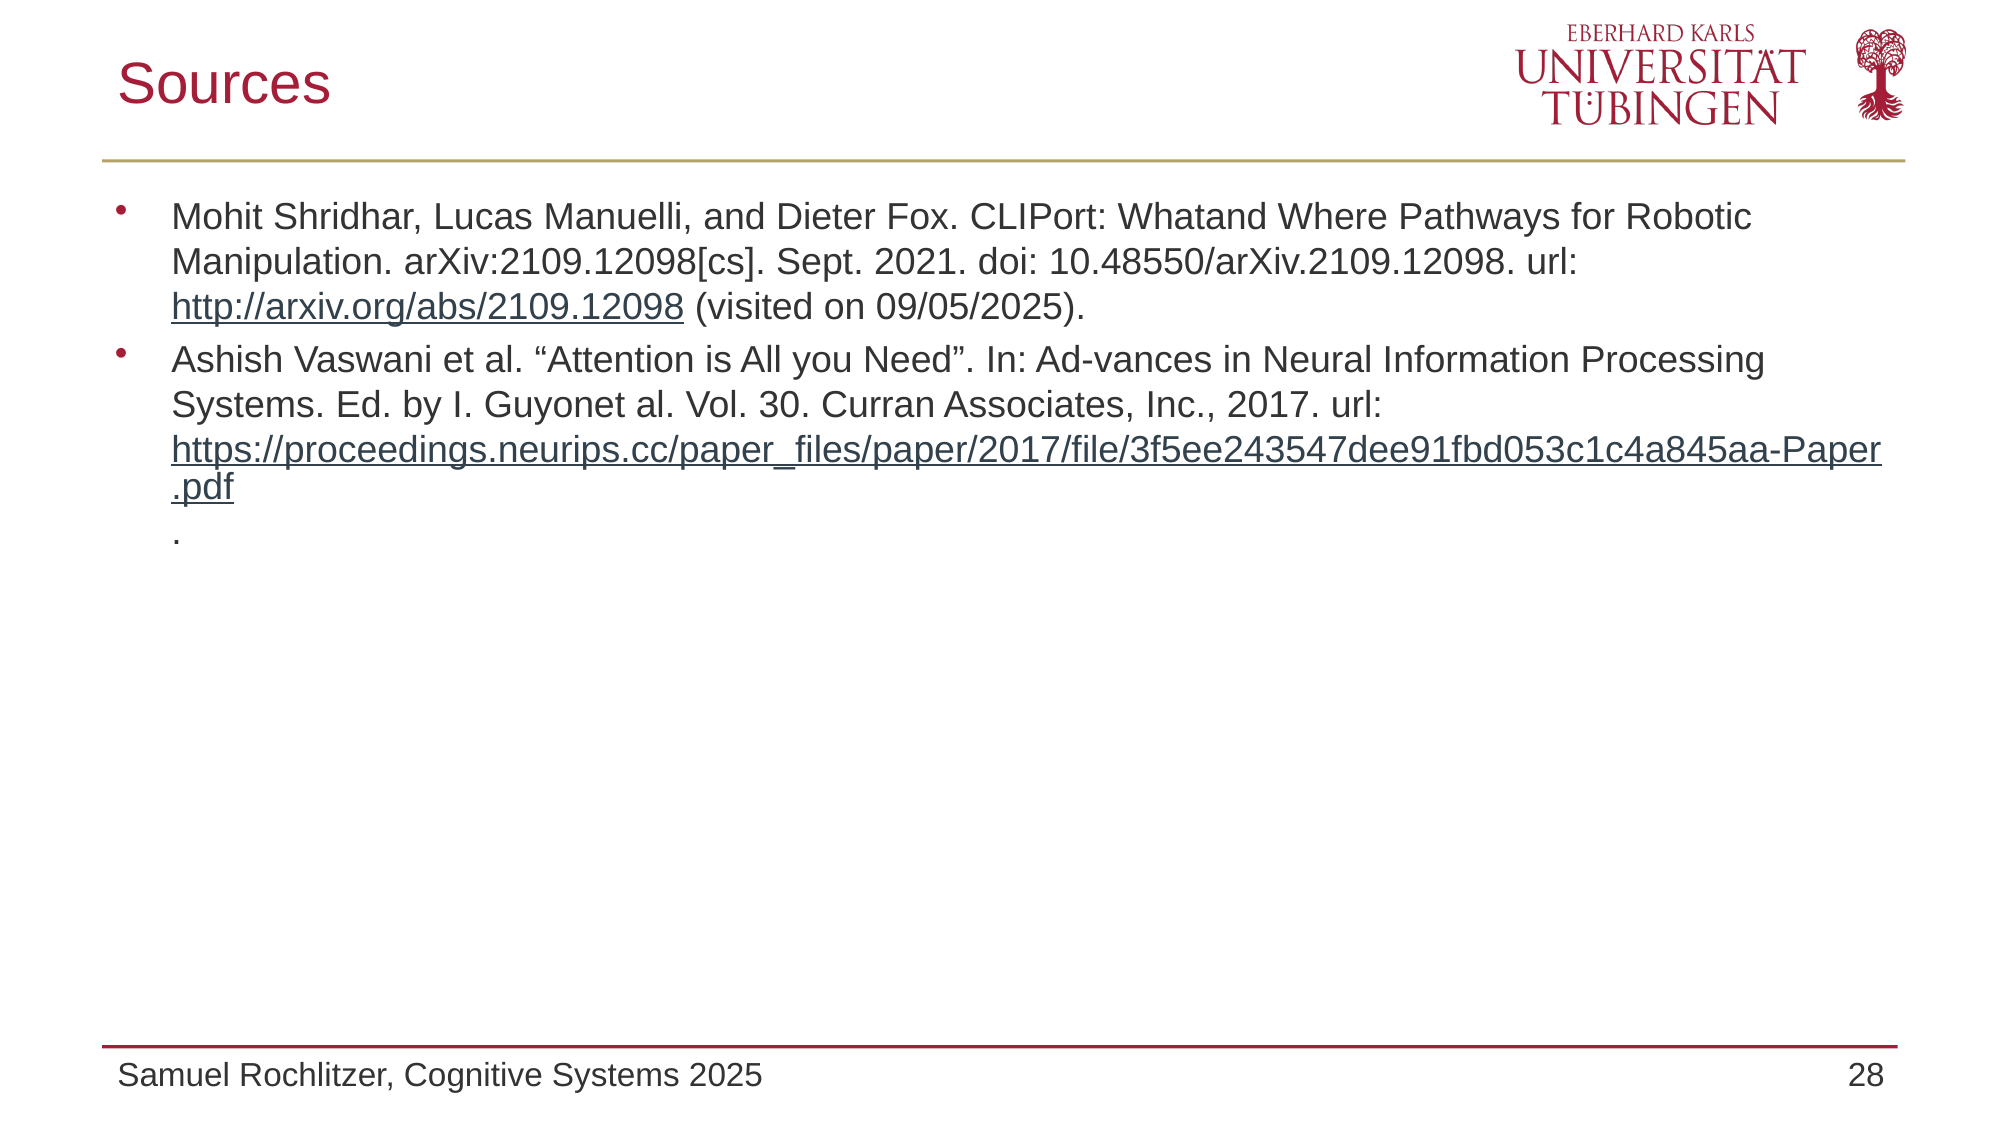

# Sources
Mohit Shridhar, Lucas Manuelli, and Dieter Fox. CLIPort: Whatand Where Pathways for Robotic Manipulation. arXiv:2109.12098[cs]. Sept. 2021. doi: 10.48550/arXiv.2109.12098. url: http://arxiv.org/abs/2109.12098 (visited on 09/05/2025).
Ashish Vaswani et al. “Attention is All you Need”. In: Ad-vances in Neural Information Processing Systems. Ed. by I. Guyonet al. Vol. 30. Curran Associates, Inc., 2017. url: https://proceedings.neurips.cc/paper_files/paper/2017/file/3f5ee243547dee91fbd053c1c4a845aa-Paper.pdf.
Samuel Rochlitzer, Cognitive Systems 2025
28